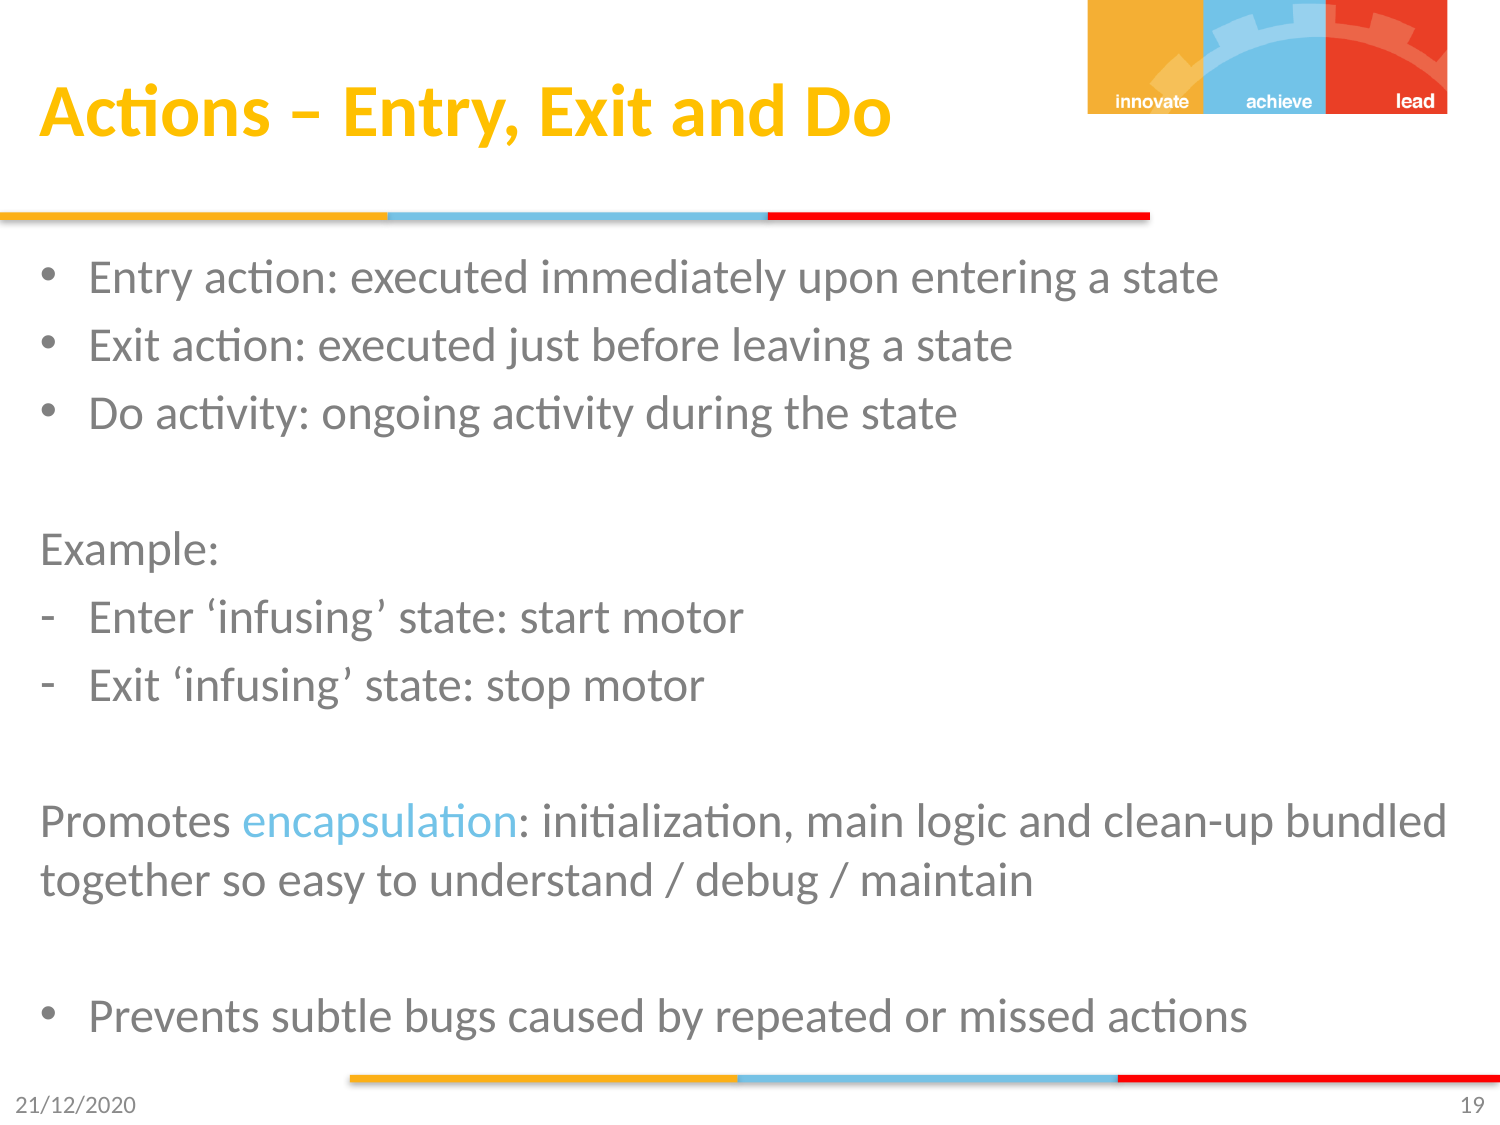

# Actions – Entry, Exit and Do
Entry action: executed immediately upon entering a state
Exit action: executed just before leaving a state
Do activity: ongoing activity during the state

Example:
Enter ‘infusing’ state: start motor
Exit ‘infusing’ state: stop motor

Promotes encapsulation: initialization, main logic and clean-up bundled together so easy to understand / debug / maintain

Prevents subtle bugs caused by repeated or missed actions
21/12/2020
19